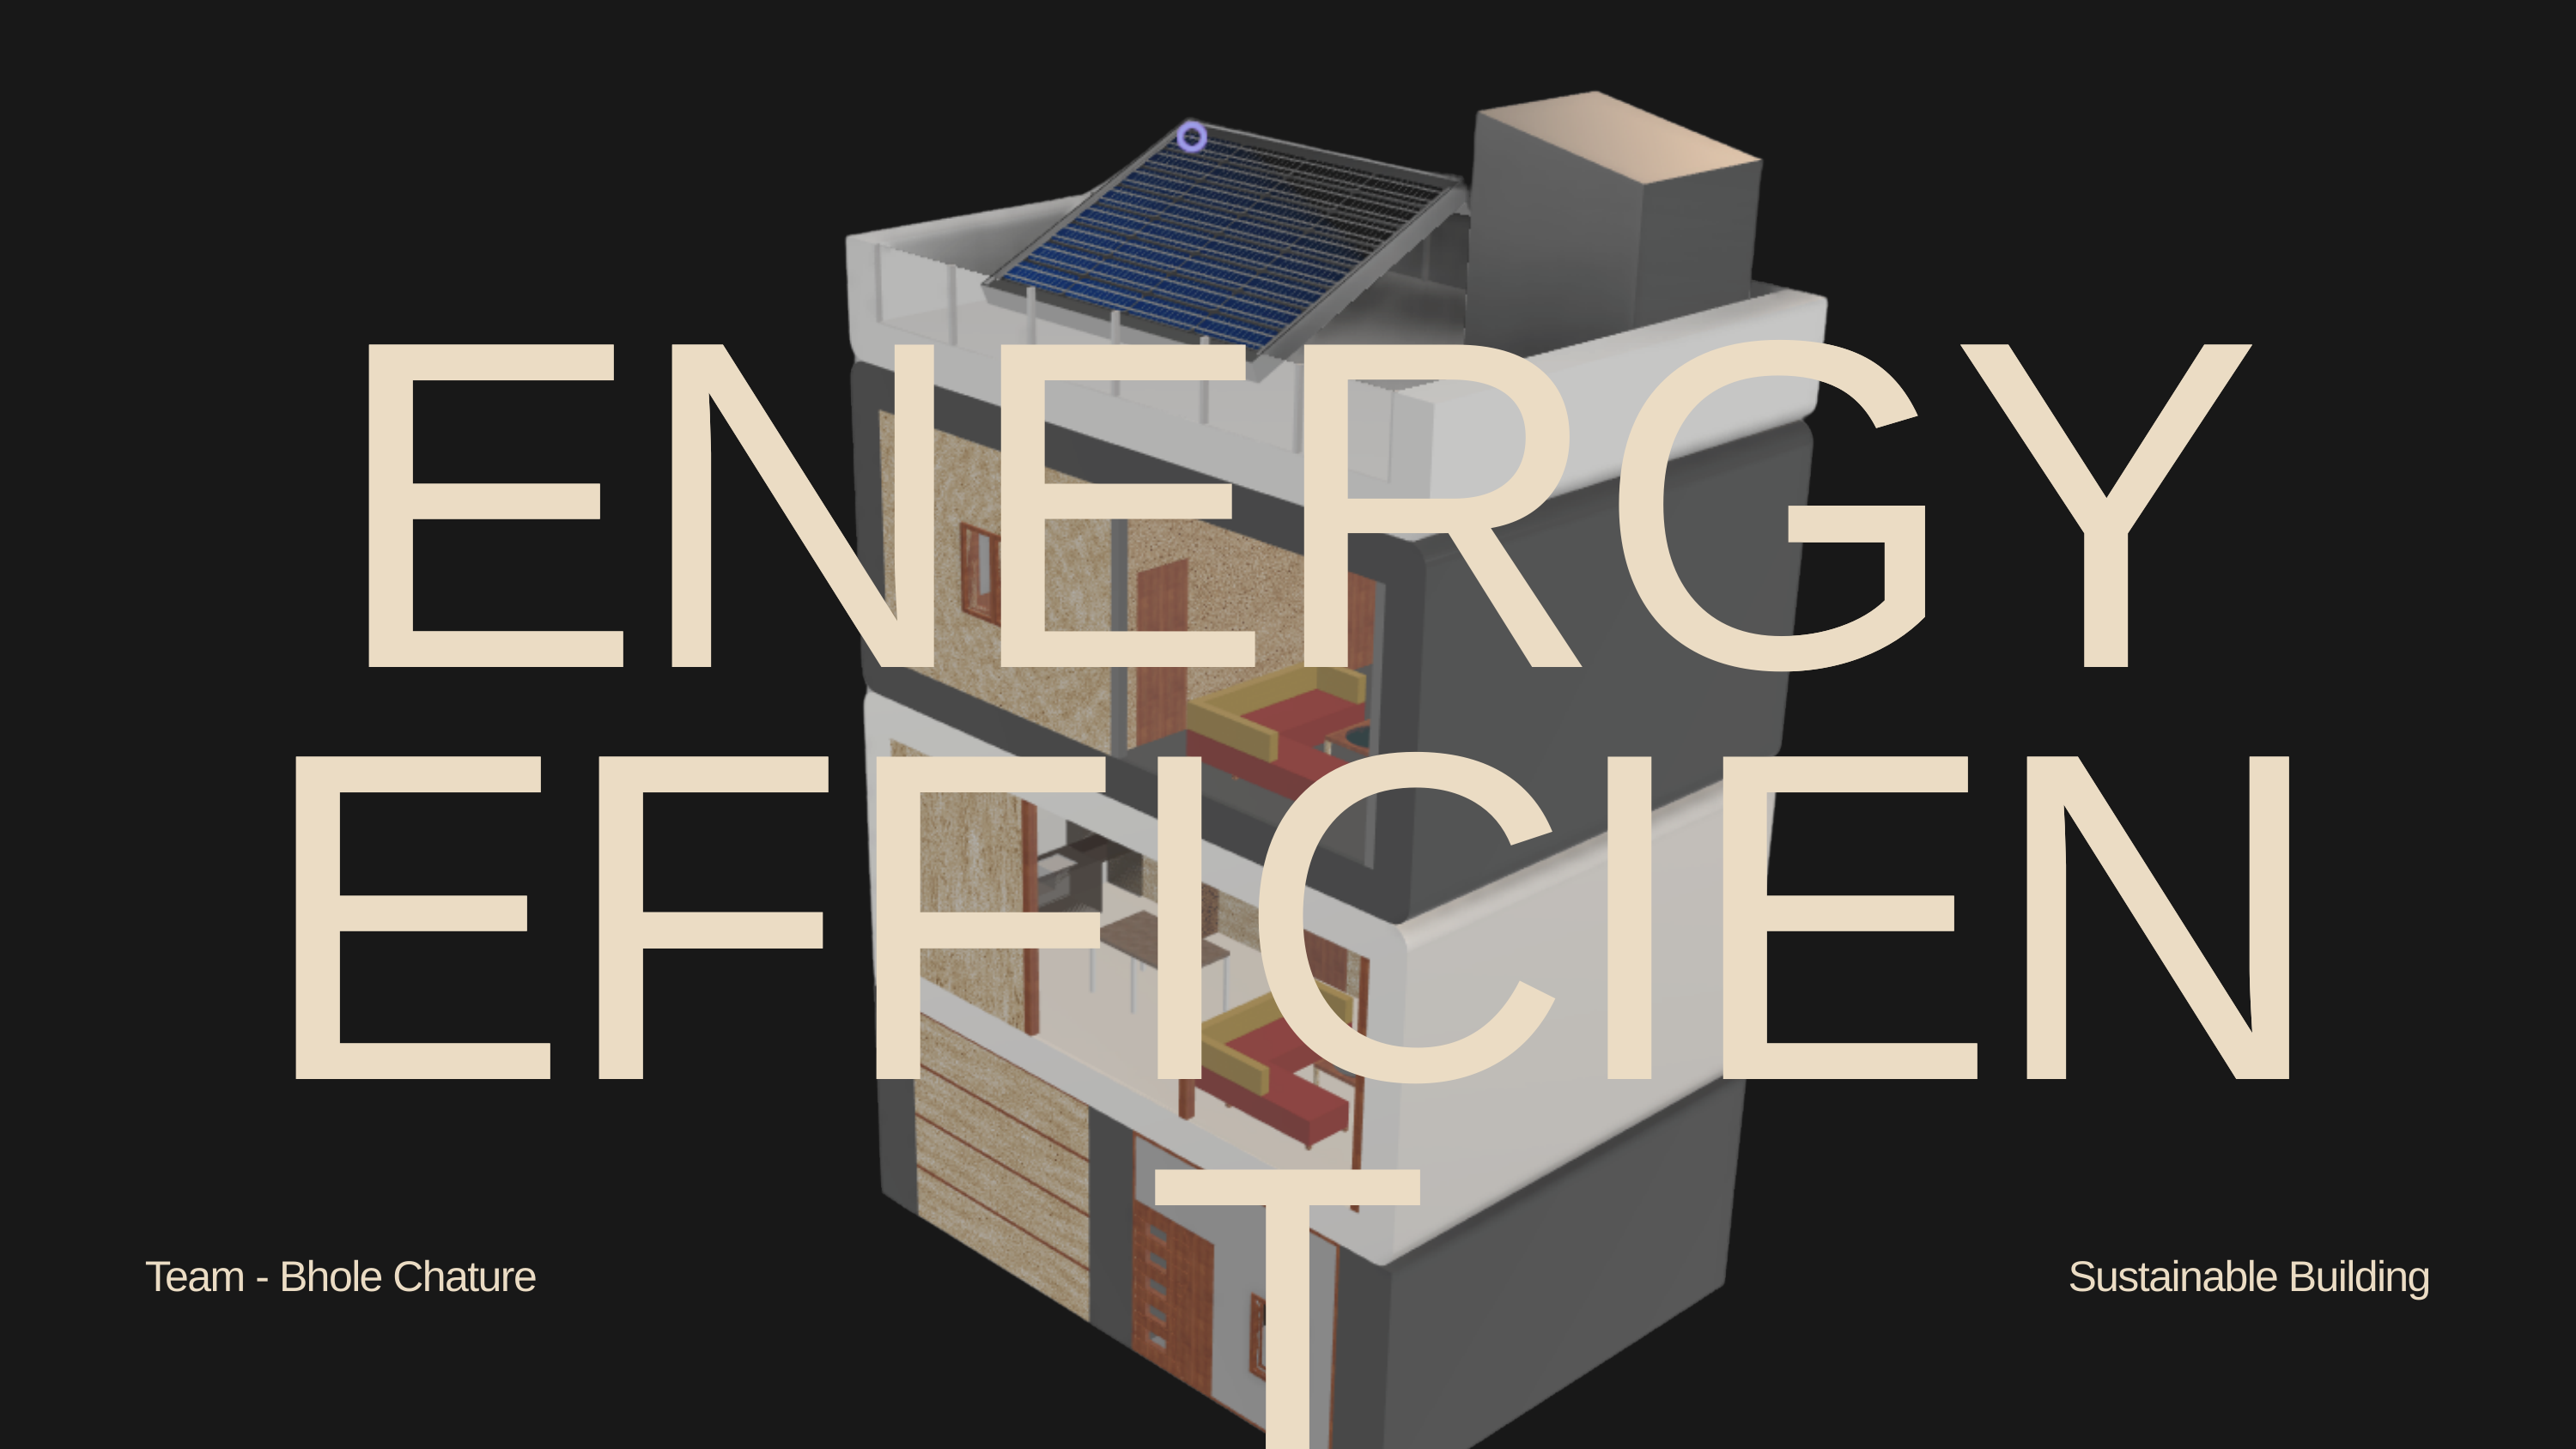

ENERGY EFFICIENT
BUILDING

ENERGY EFFICIENT
BUILDING
Team - Bhole Chature
Sustainable Building